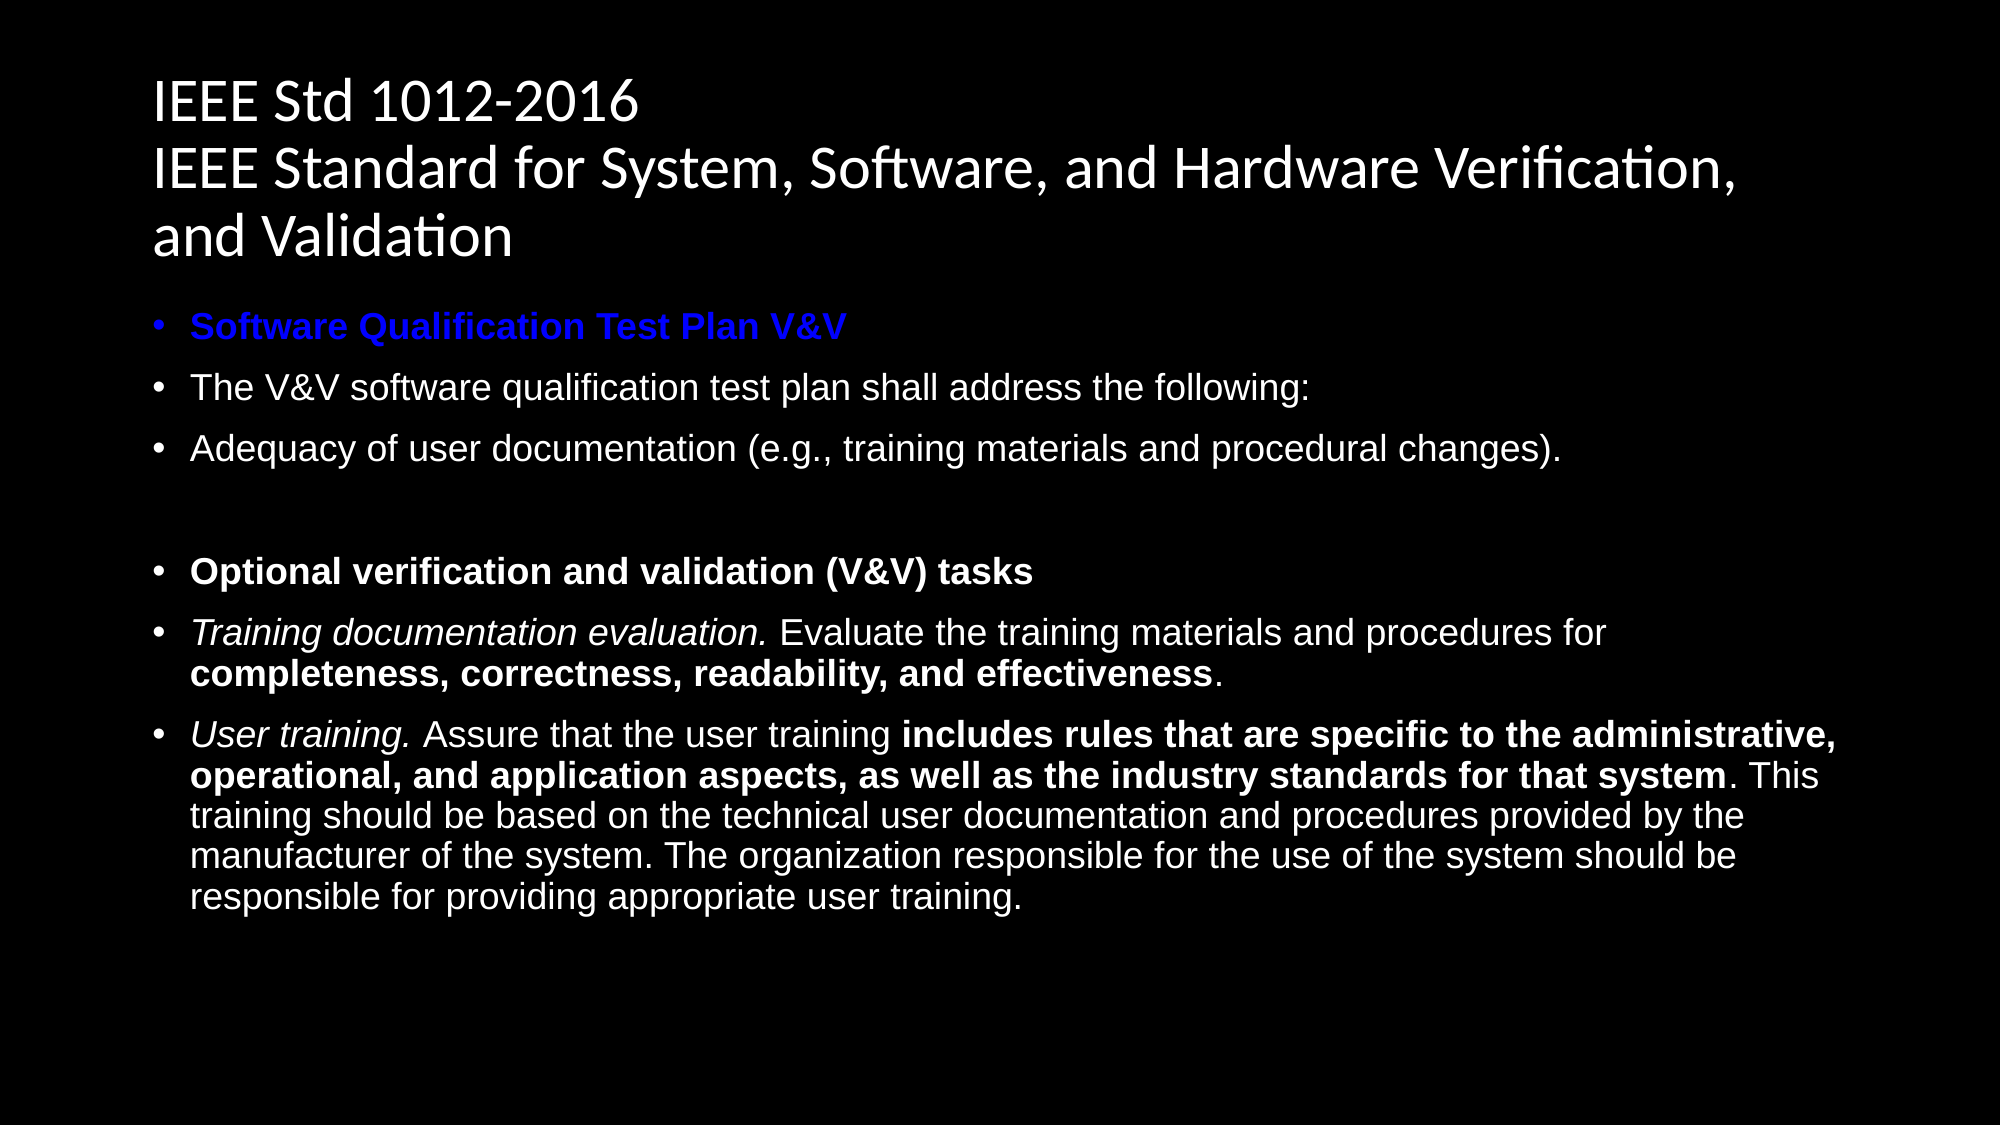

# IEEE Std 1012-2016 IEEE Standard for System, Software, and Hardware Verification, and Validation
Software Qualification Test Plan V&V
The V&V software qualification test plan shall address the following:
Adequacy of user documentation (e.g., training materials and procedural changes).

Optional verification and validation (V&V) tasks
Training documentation evaluation. Evaluate the training materials and procedures for completeness, correctness, readability, and effectiveness.
User training. Assure that the user training includes rules that are specific to the administrative, operational, and application aspects, as well as the industry standards for that system. This training should be based on the technical user documentation and procedures provided by the manufacturer of the system. The organization responsible for the use of the system should be responsible for providing appropriate user training.